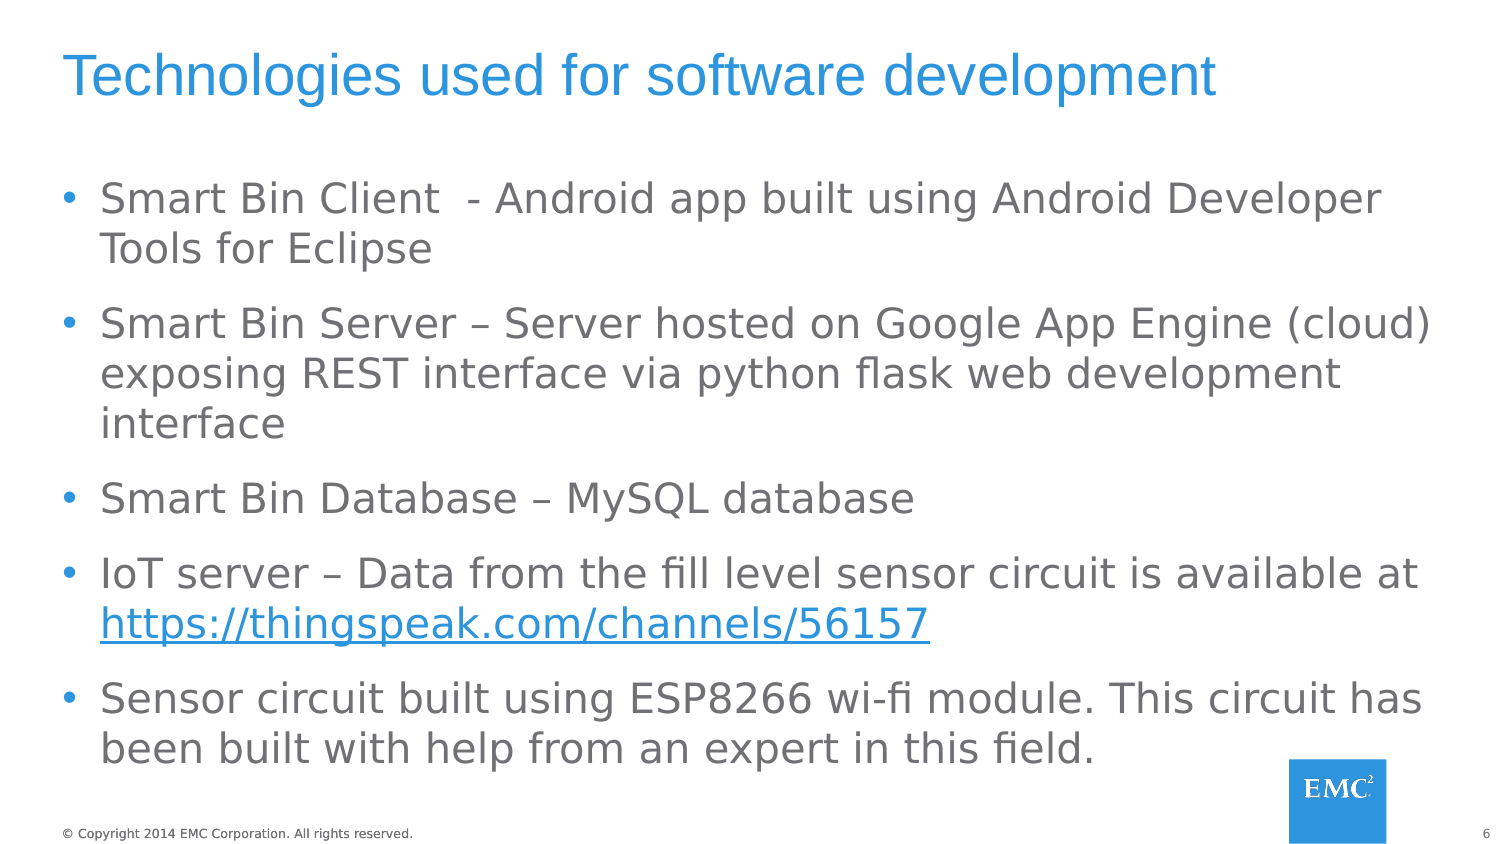

# Technologies used for software development
Smart Bin Client  - Android app built using Android Developer Tools for Eclipse
Smart Bin Server – Server hosted on Google App Engine (cloud) exposing REST interface via python flask web development interface
Smart Bin Database – MySQL database
IoT server – Data from the fill level sensor circuit is available at https://thingspeak.com/channels/56157
Sensor circuit built using ESP8266 wi-fi module. This circuit has been built with help from an expert in this field.